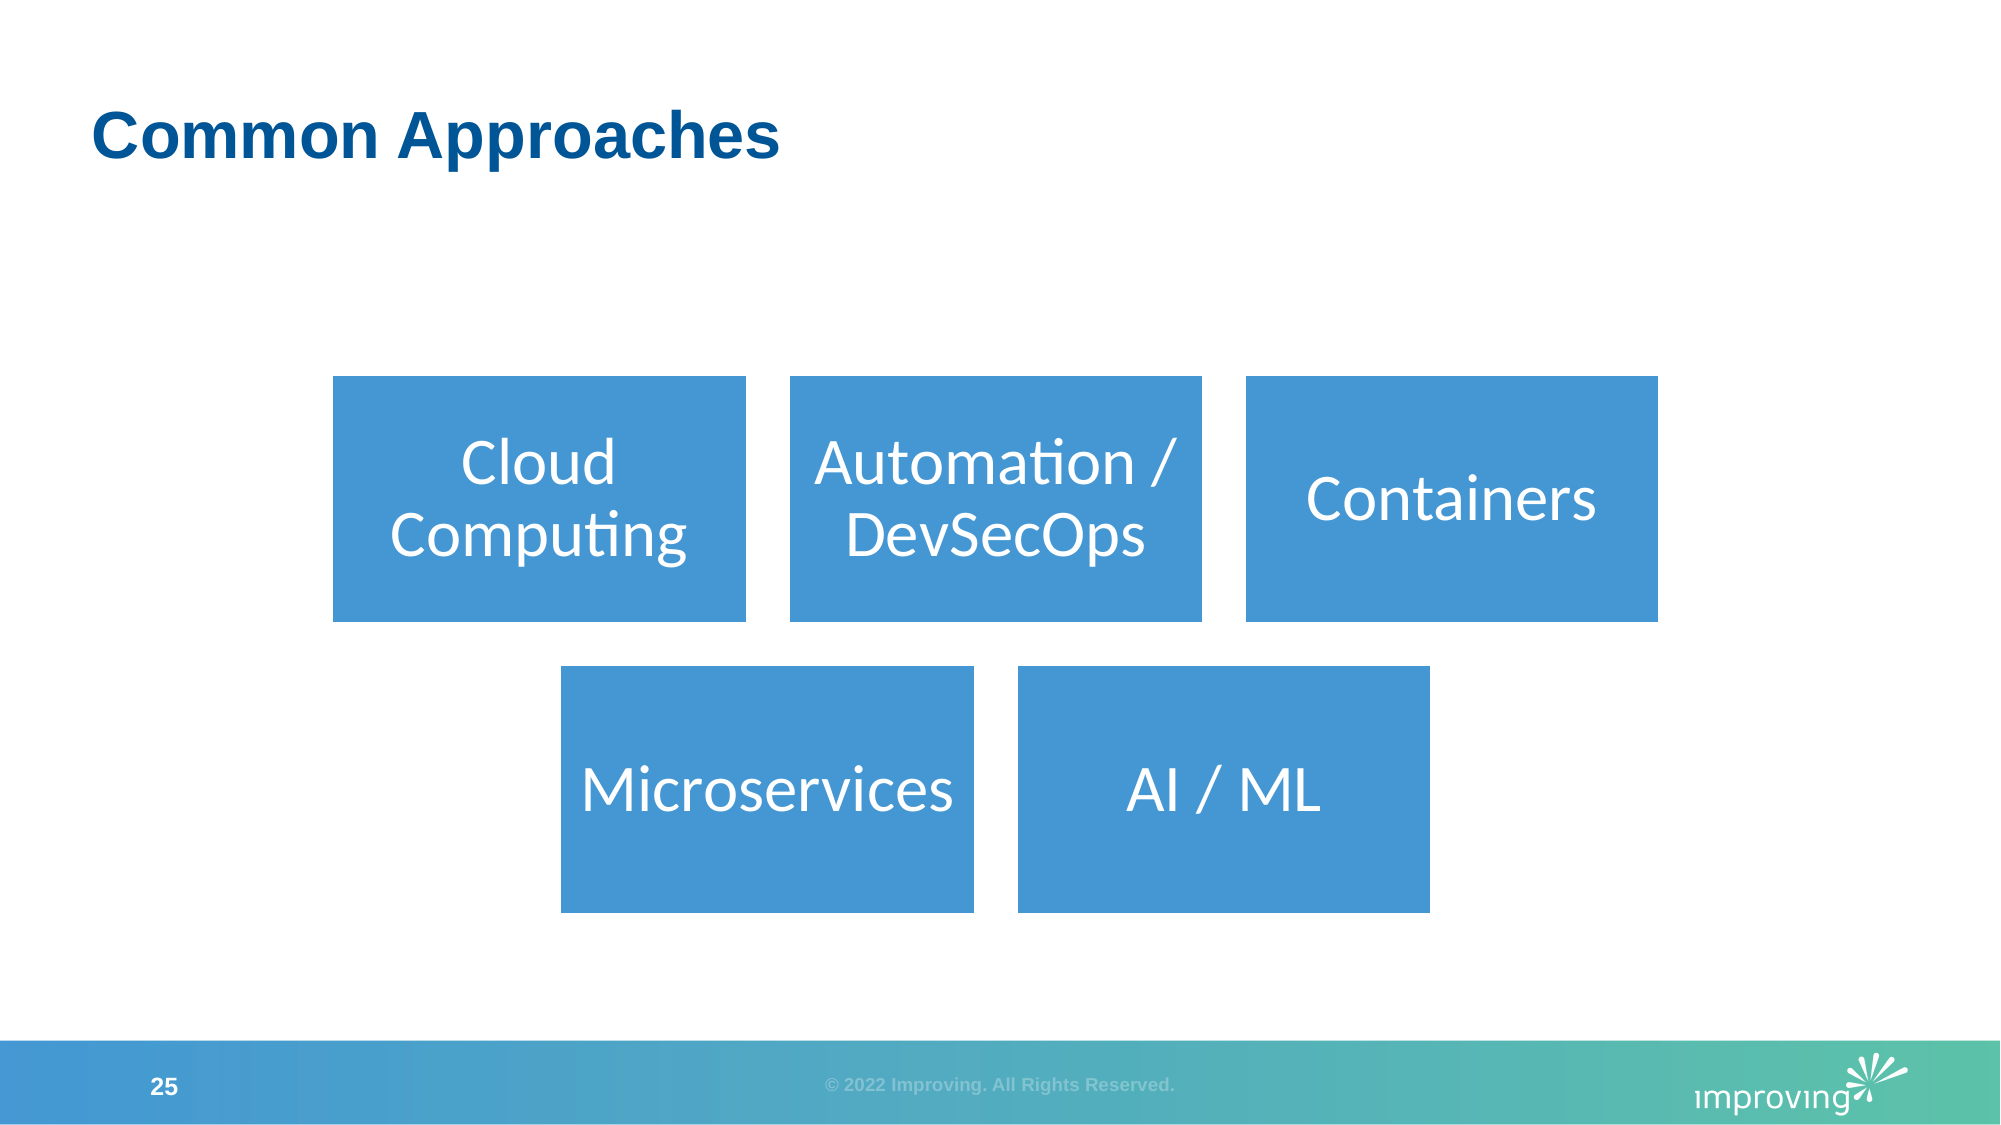

# Common Approaches

Cloud Computing
Automation / DevSecOps
Containers
Microservices
AI / ML